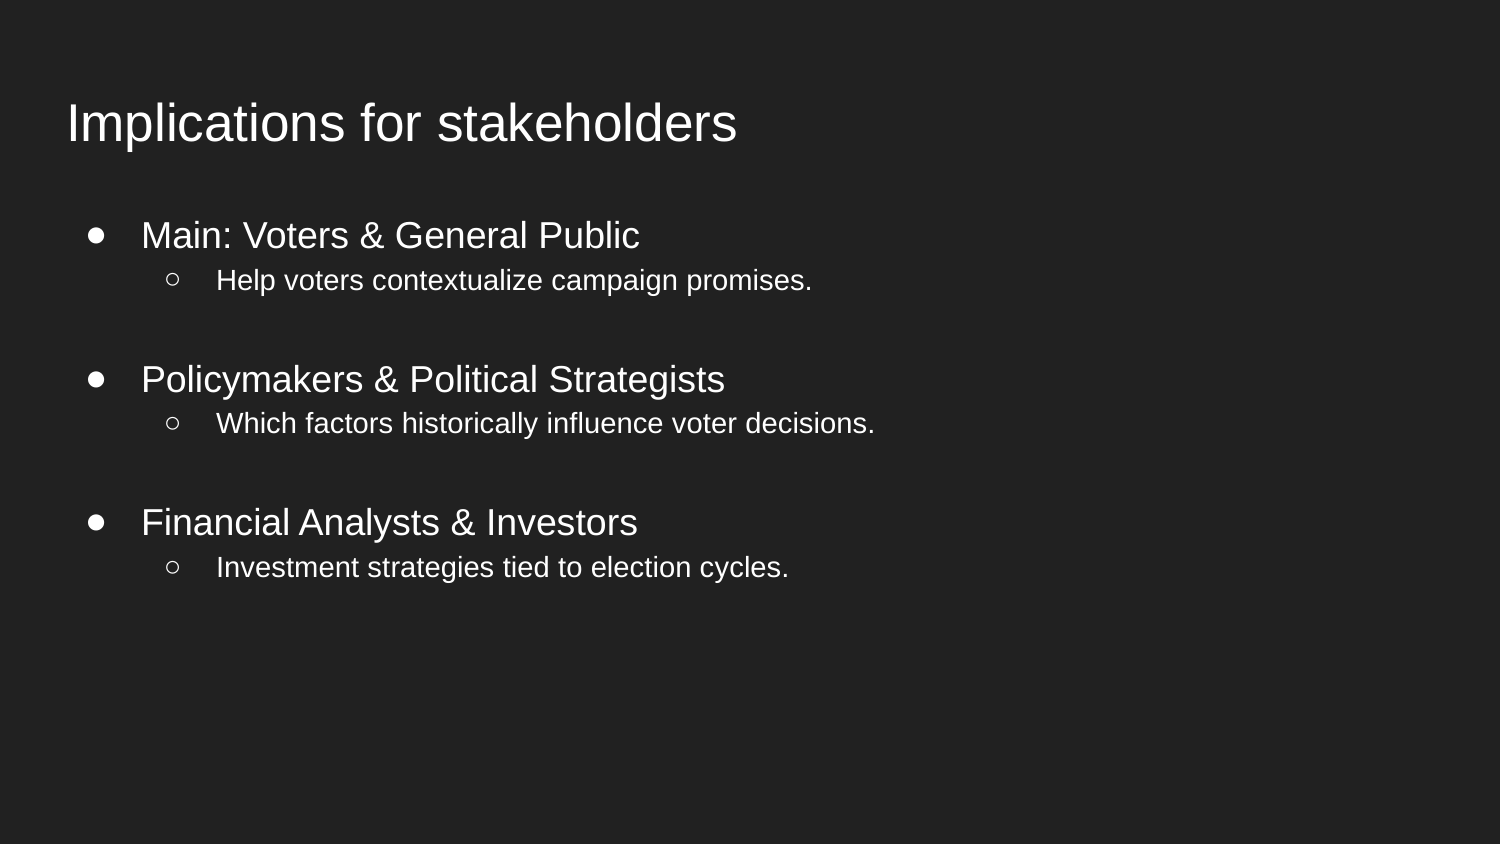

# Implications for stakeholders
Main: Voters & General Public
Help voters contextualize campaign promises.

Policymakers & Political Strategists
Which factors historically influence voter decisions.

Financial Analysts & Investors
Investment strategies tied to election cycles.